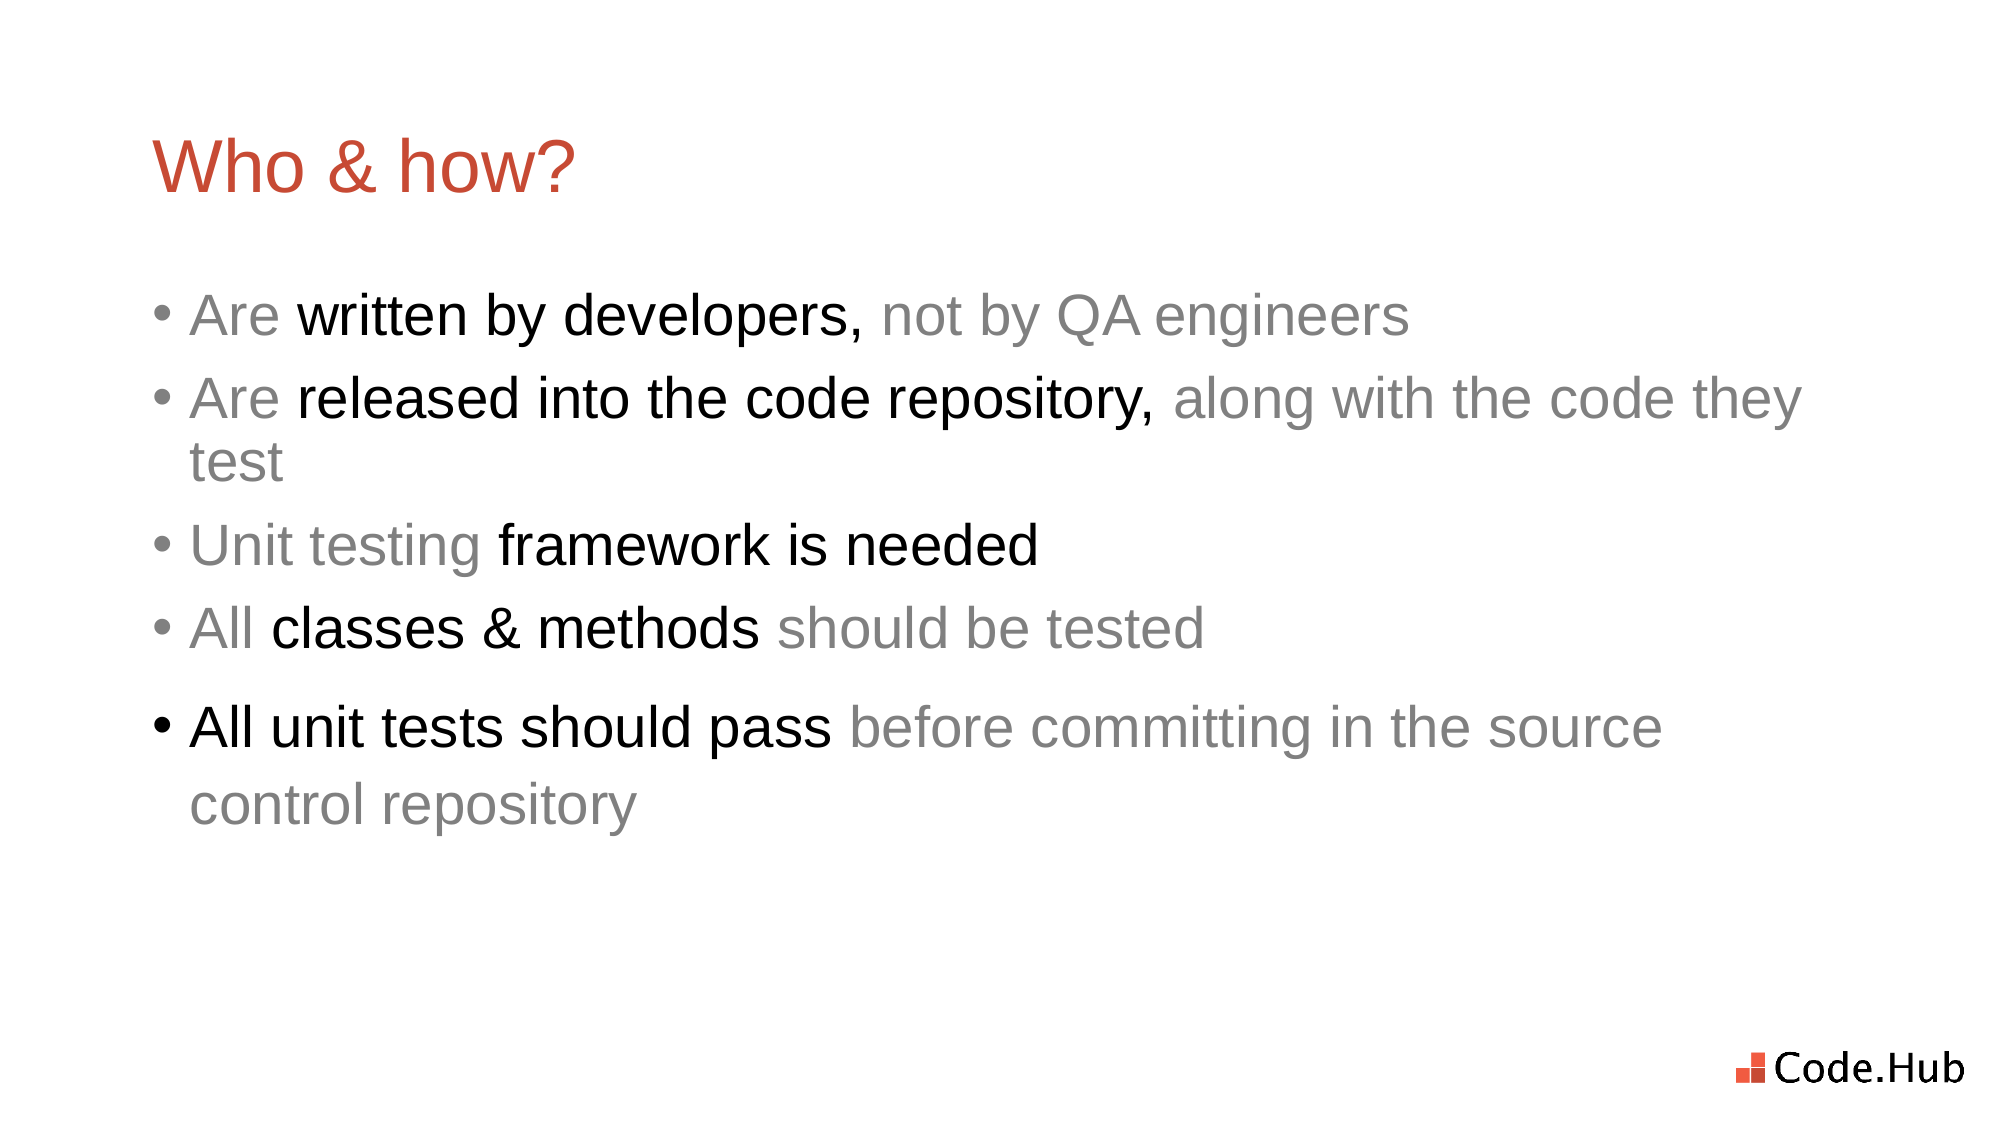

# Who & how?
Are written by developers, not by QA engineers
Are released into the code repository, along with the code they test
Unit testing framework is needed
All classes & methods should be tested
All unit tests should pass before committing in the source control repository